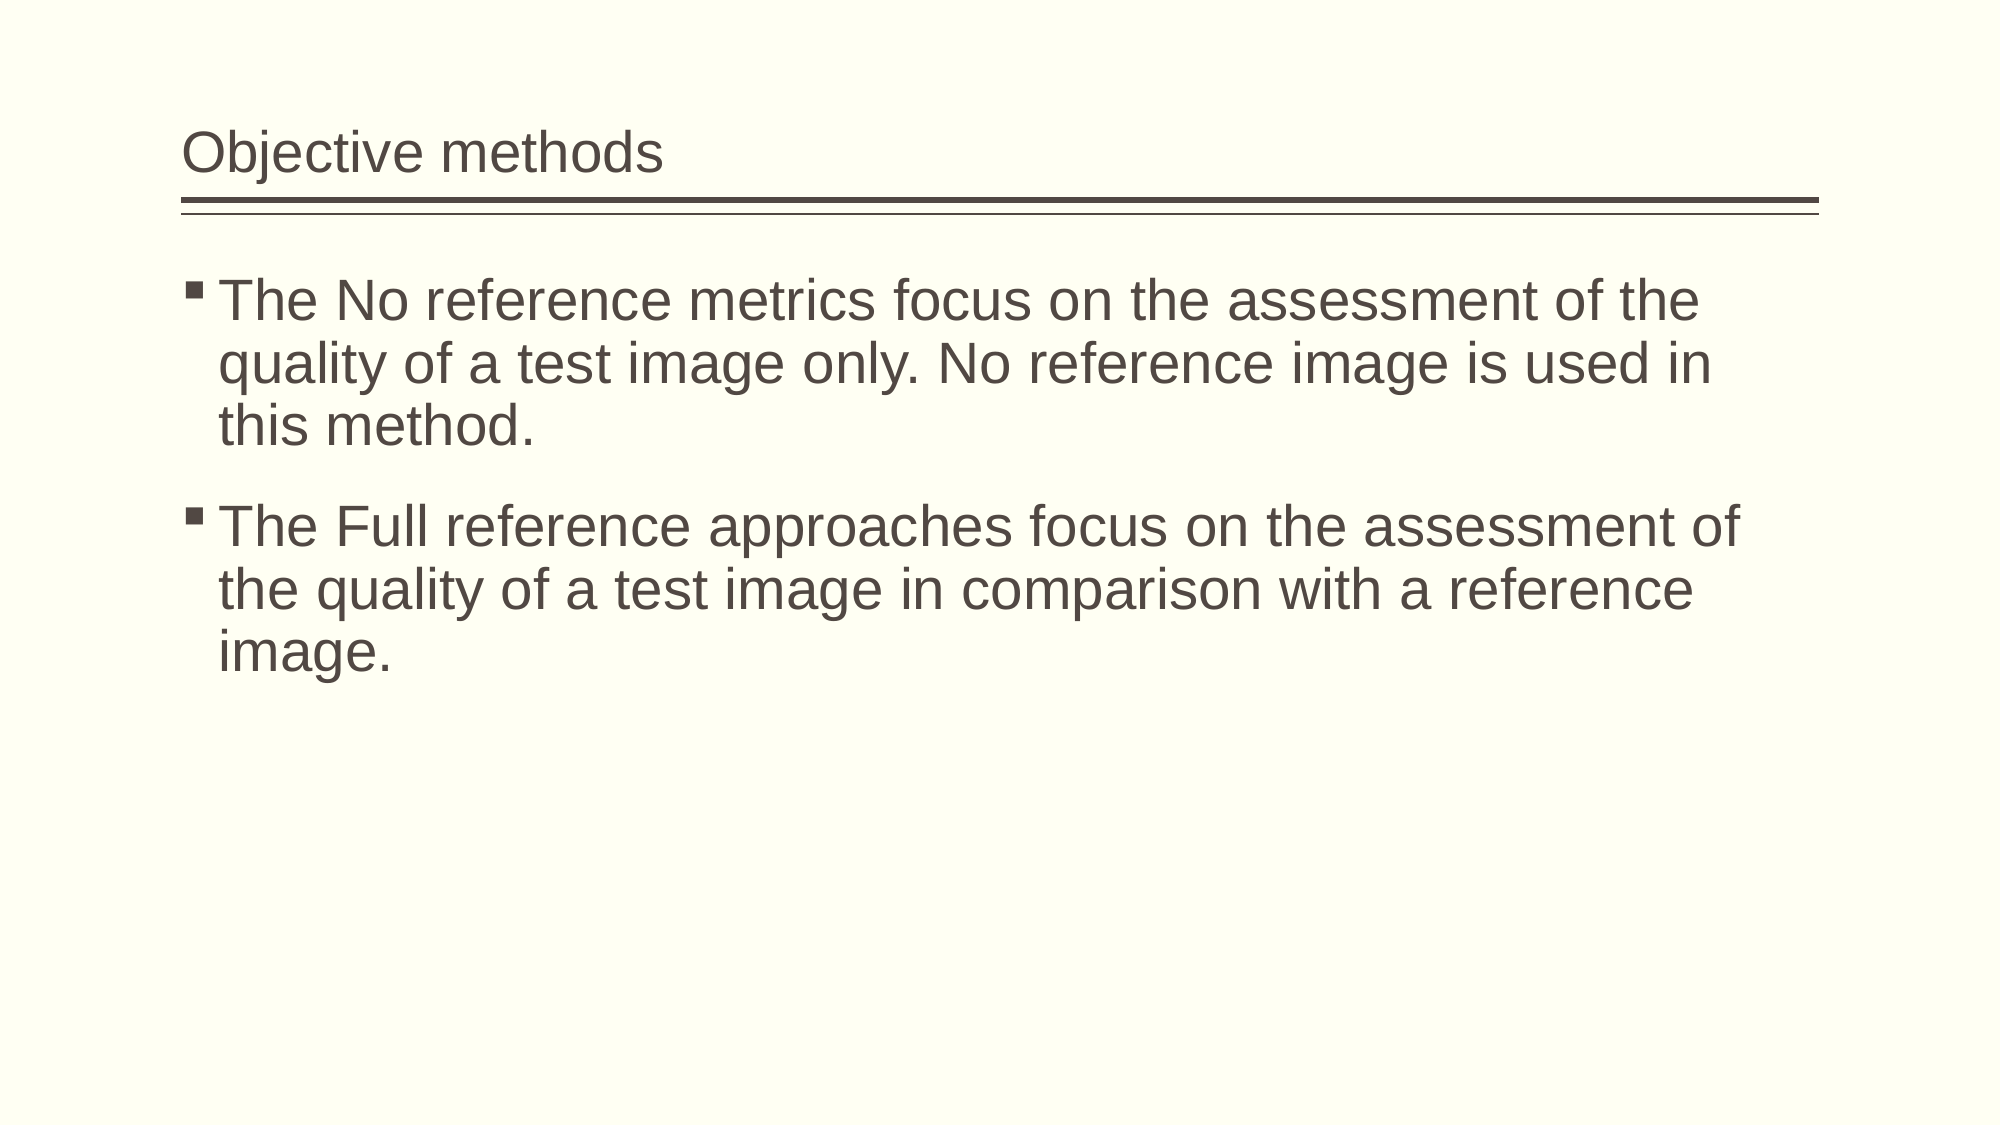

# Objective methods
The No reference metrics focus on the assessment of the quality of a test image only. No reference image is used in this method.
The Full reference approaches focus on the assessment of the quality of a test image in comparison with a reference image.